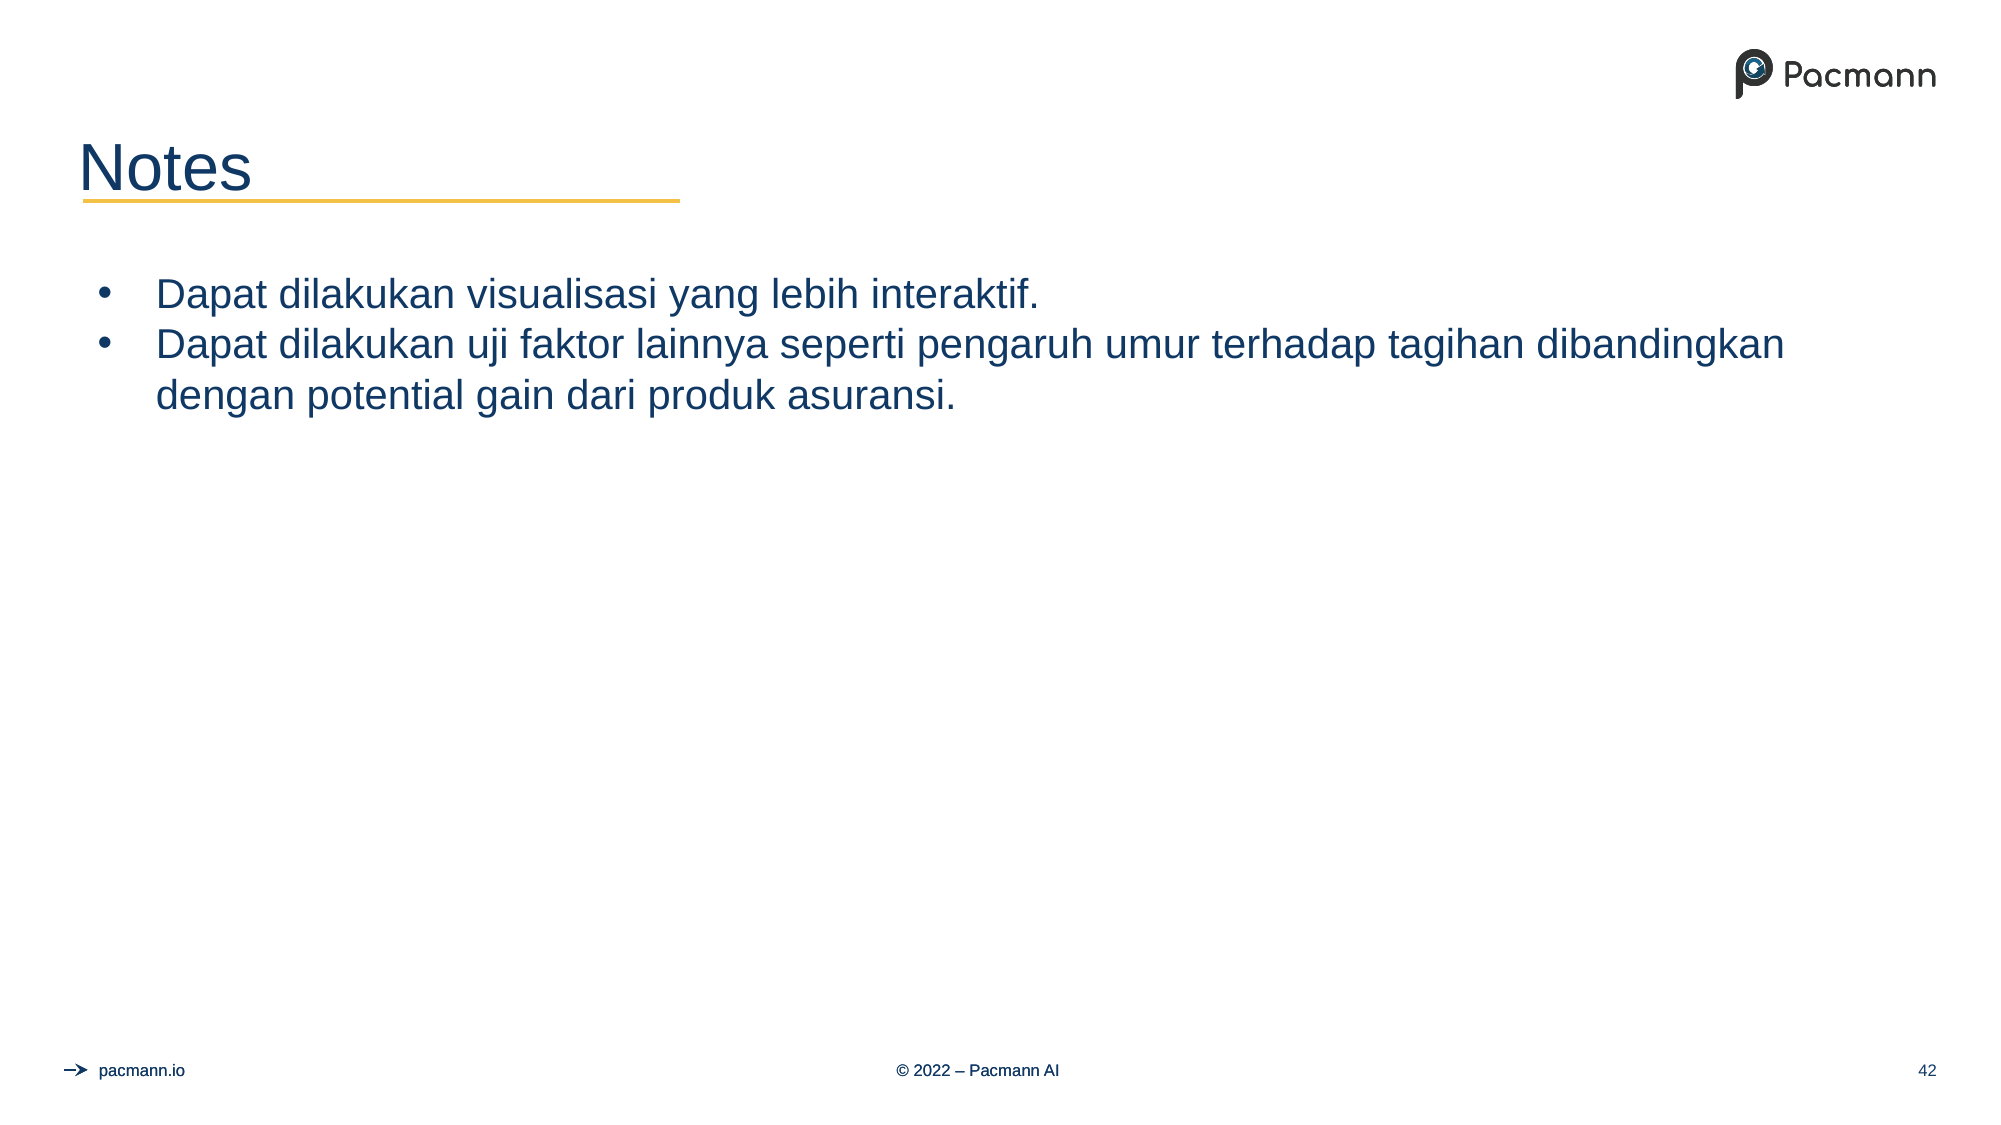

# Notes
Dapat dilakukan visualisasi yang lebih interaktif.
Dapat dilakukan uji faktor lainnya seperti pengaruh umur terhadap tagihan dibandingkan dengan potential gain dari produk asuransi.